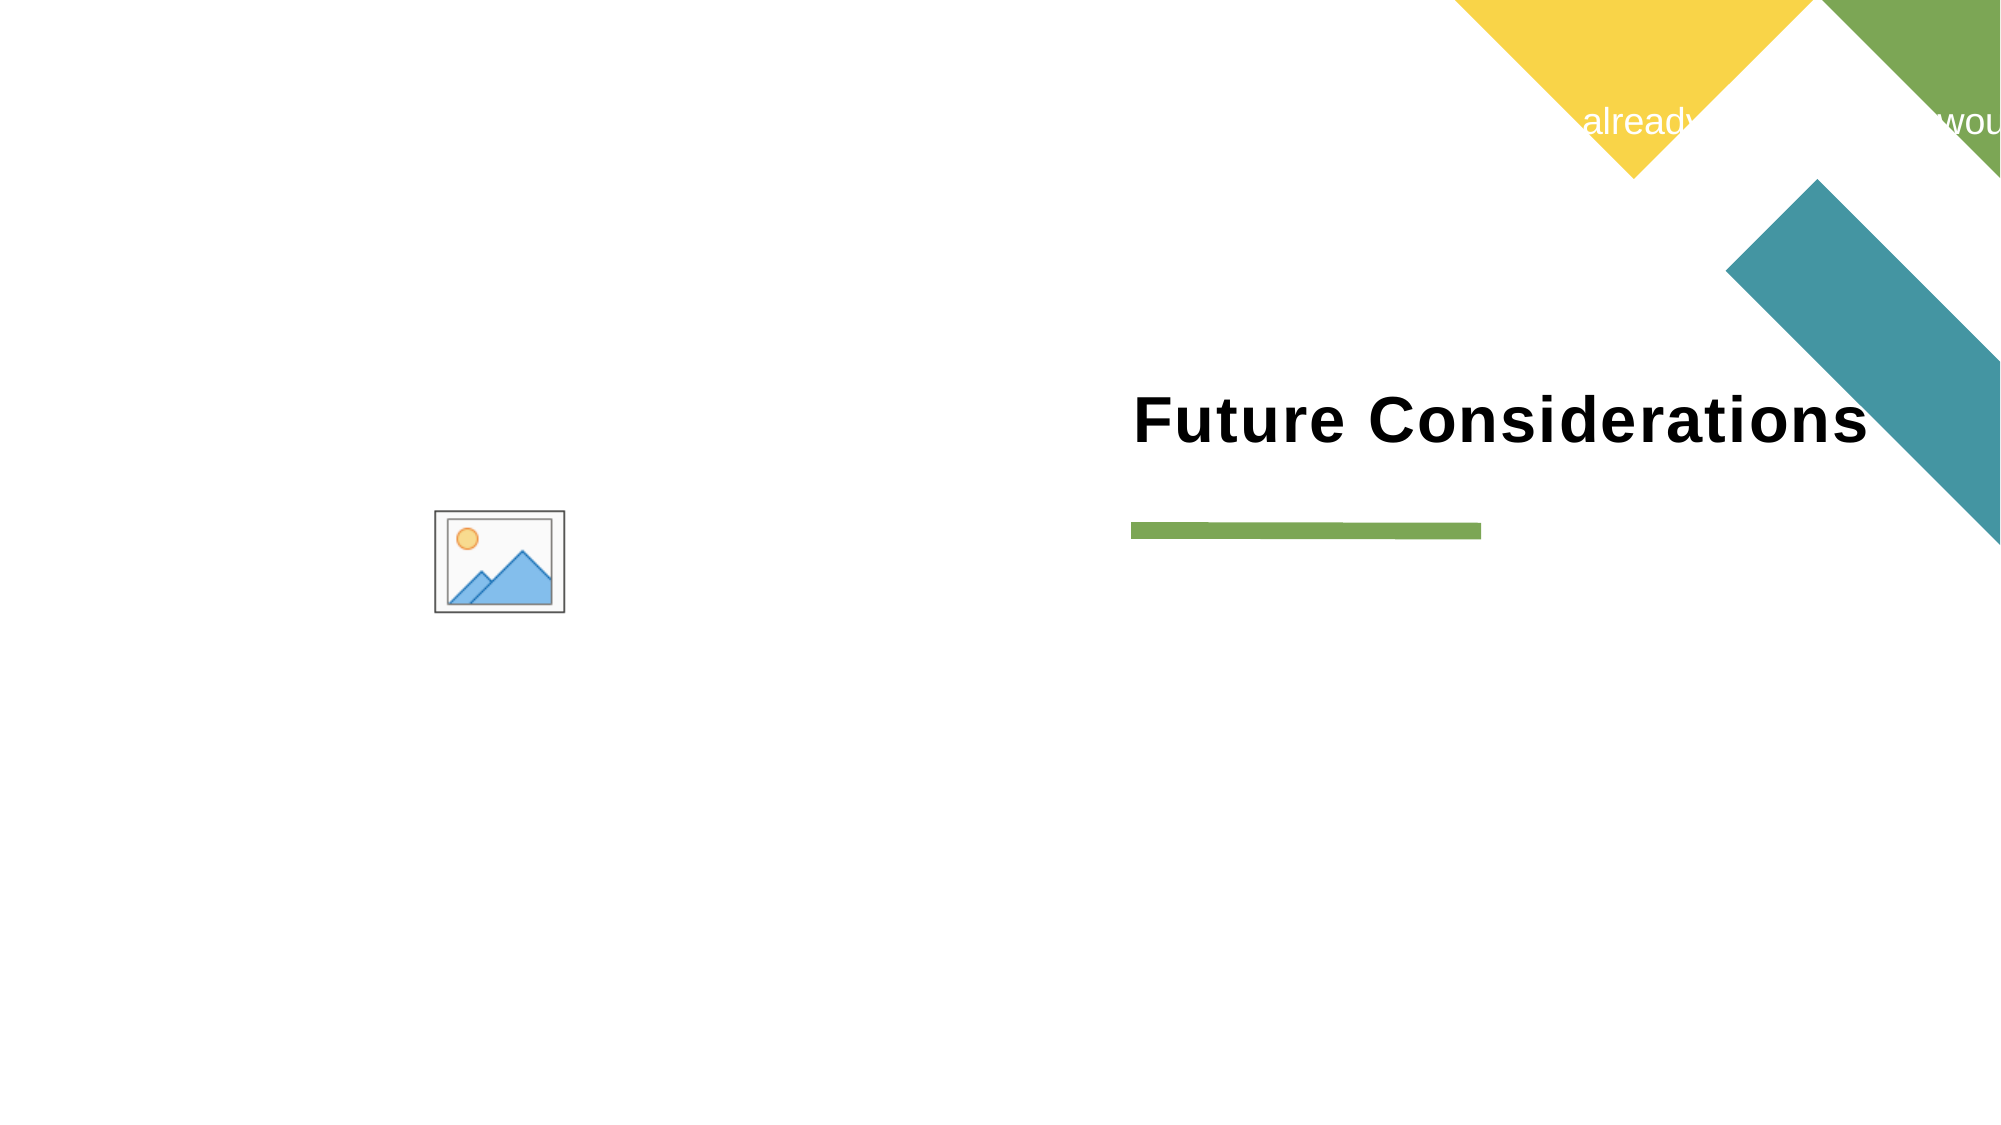

Make the code more dynamic
Next step would to be have it work for any OneMain deal
Because there isn’t reporting standardization across issuers and trustees, it would be very difficult to create a universal script. However, much of this data is available from data sources like Bloomberg. With access to already clean data, it would be much easier to compare across issuers and asset classes.
With loan level data, more insight can be gleaned into how certain loan characteristics correlate with performance (i.e. do lower FICOs really lead to higher defaults)
There are additional performance metrics that can be calculated with loan level data (i.e. roll rate, which is the percent of borrowers that move from one delinquency bucket to the next)

# Future Considerations